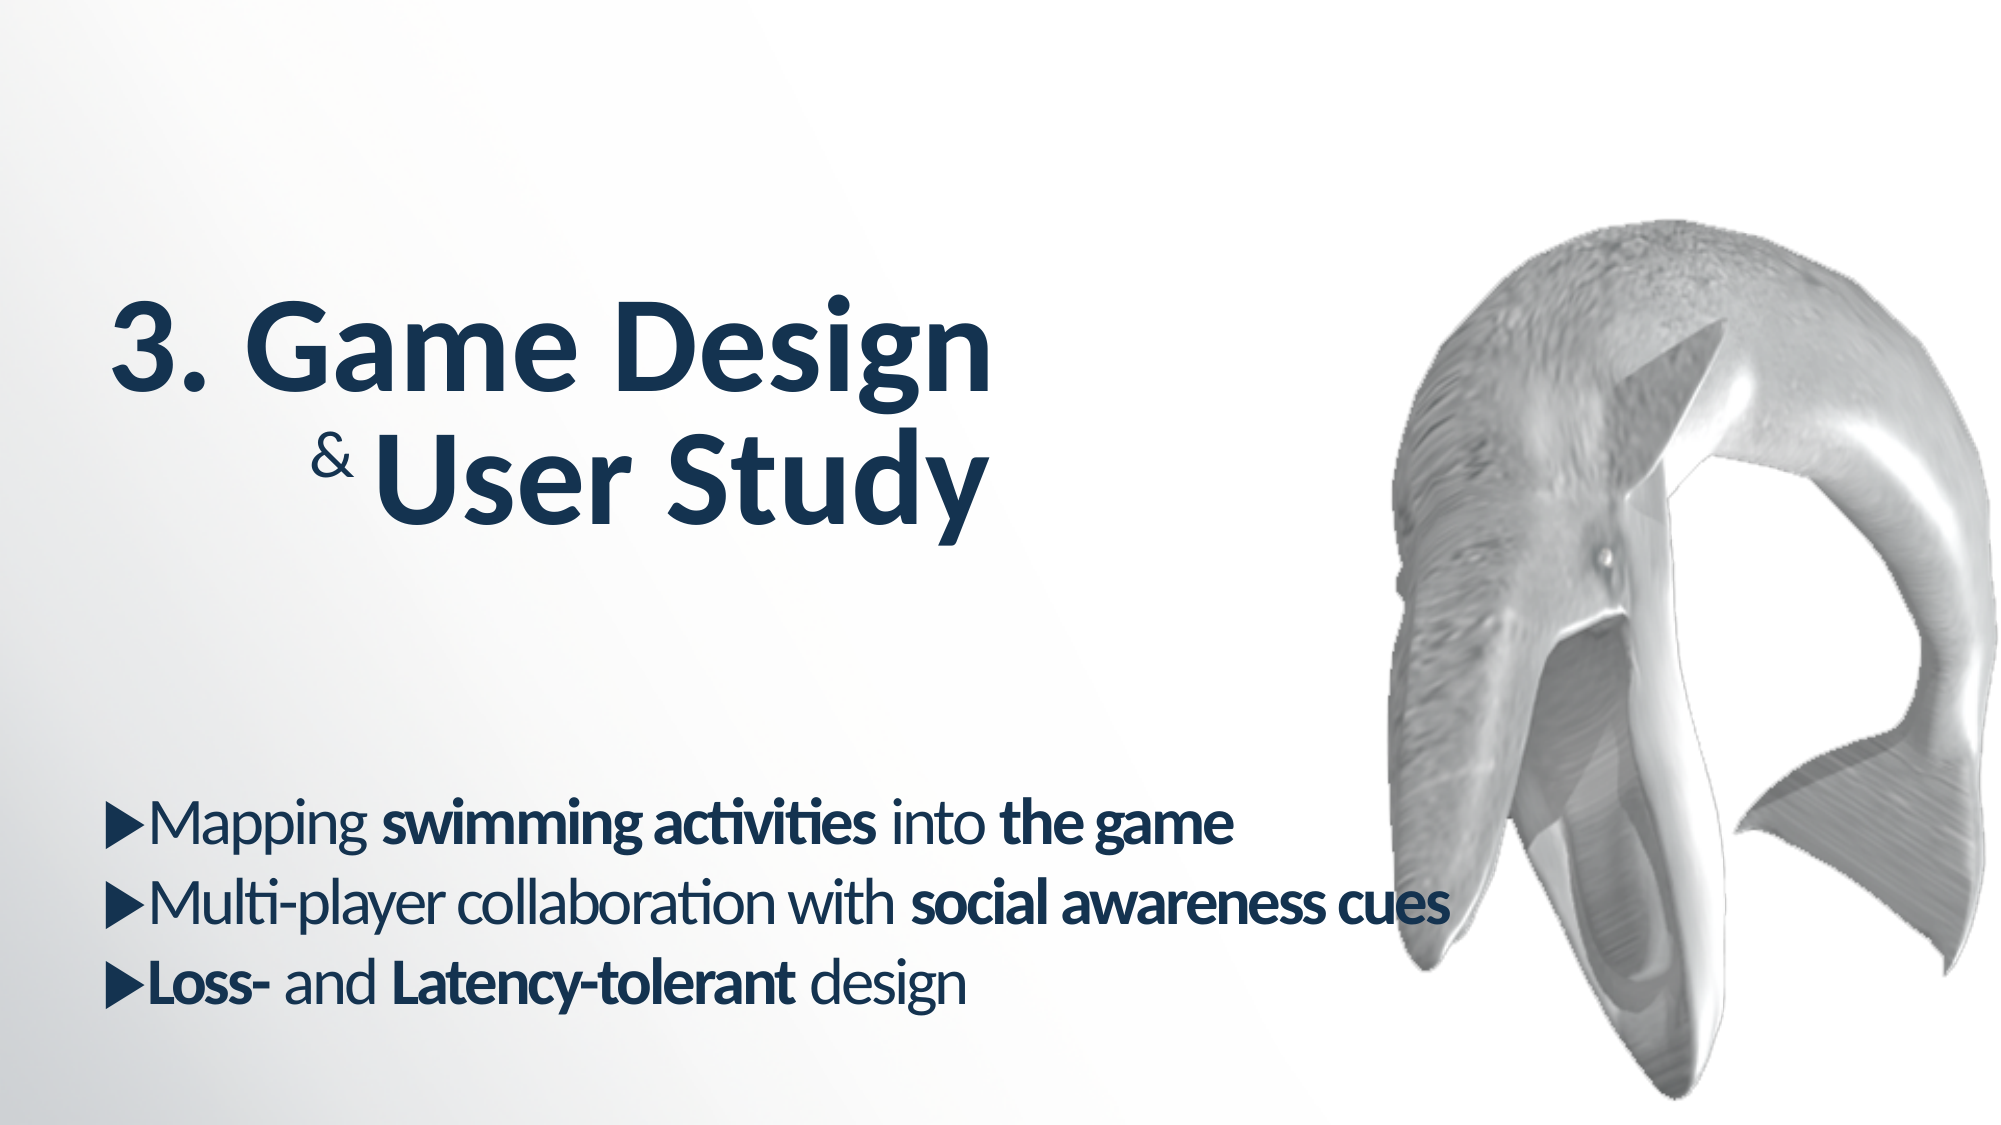

3. Game Design
User Study
&
▶Mapping swimming activities into the game
▶Multi-player collaboration with social awareness cues
▶Loss- and Latency-tolerant design